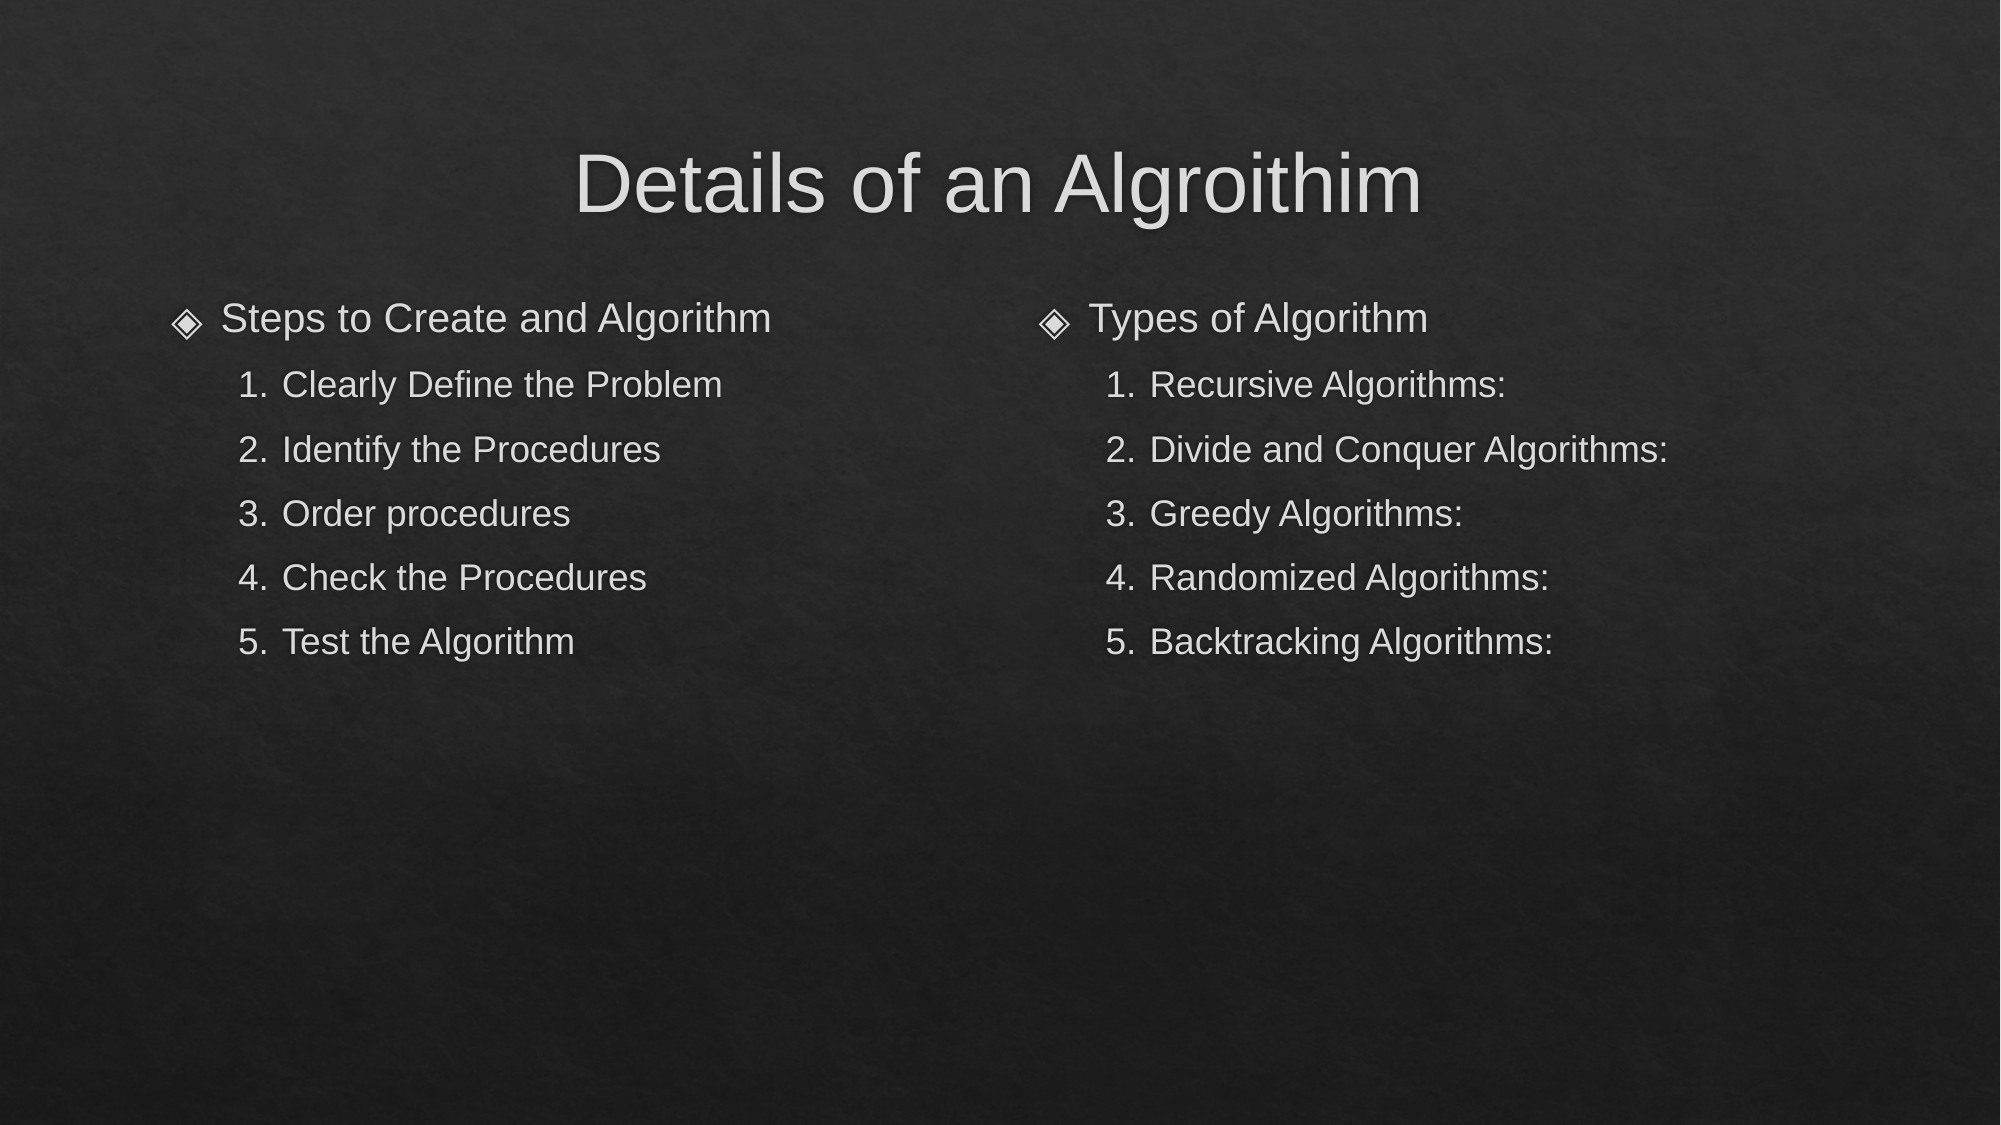

# Details of an Algroithim
Steps to Create and Algorithm
Clearly Define the Problem
Identify the Procedures
Order procedures
Check the Procedures
Test the Algorithm

Types of Algorithm
Recursive Algorithms:
Divide and Conquer Algorithms:
Greedy Algorithms:
Randomized Algorithms:
Backtracking Algorithms: